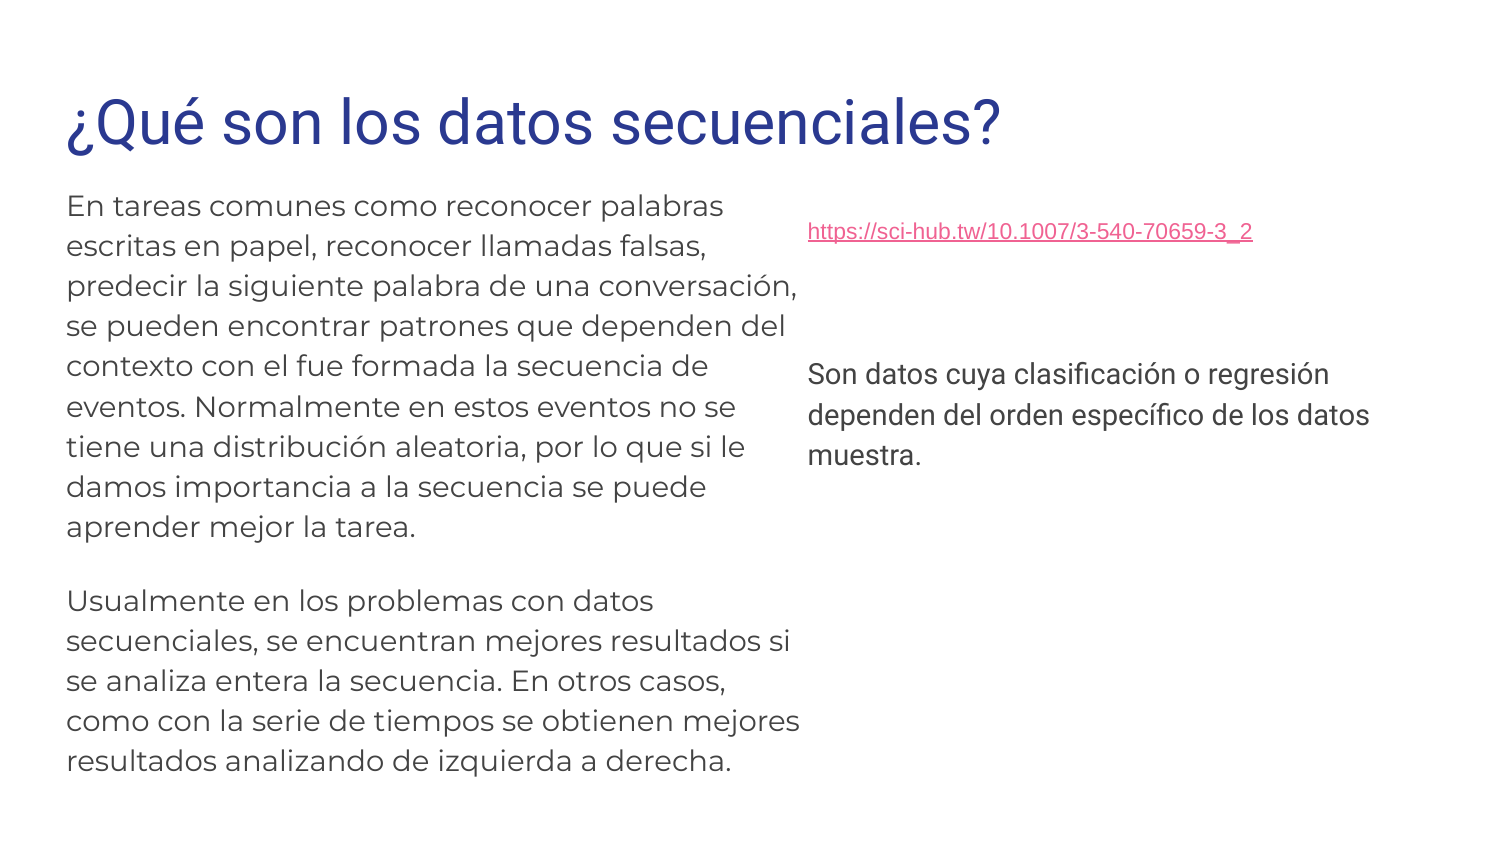

# ¿Qué son los datos secuenciales?
En tareas comunes como reconocer palabras escritas en papel, reconocer llamadas falsas, predecir la siguiente palabra de una conversación, se pueden encontrar patrones que dependen del contexto con el fue formada la secuencia de eventos. Normalmente en estos eventos no se tiene una distribución aleatoria, por lo que si le damos importancia a la secuencia se puede aprender mejor la tarea.
Usualmente en los problemas con datos secuenciales, se encuentran mejores resultados si se analiza entera la secuencia. En otros casos, como con la serie de tiempos se obtienen mejores resultados analizando de izquierda a derecha.
https://sci-hub.tw/10.1007/3-540-70659-3_2

Son datos cuya clasificación o regresión dependen del orden específico de los datos muestra.